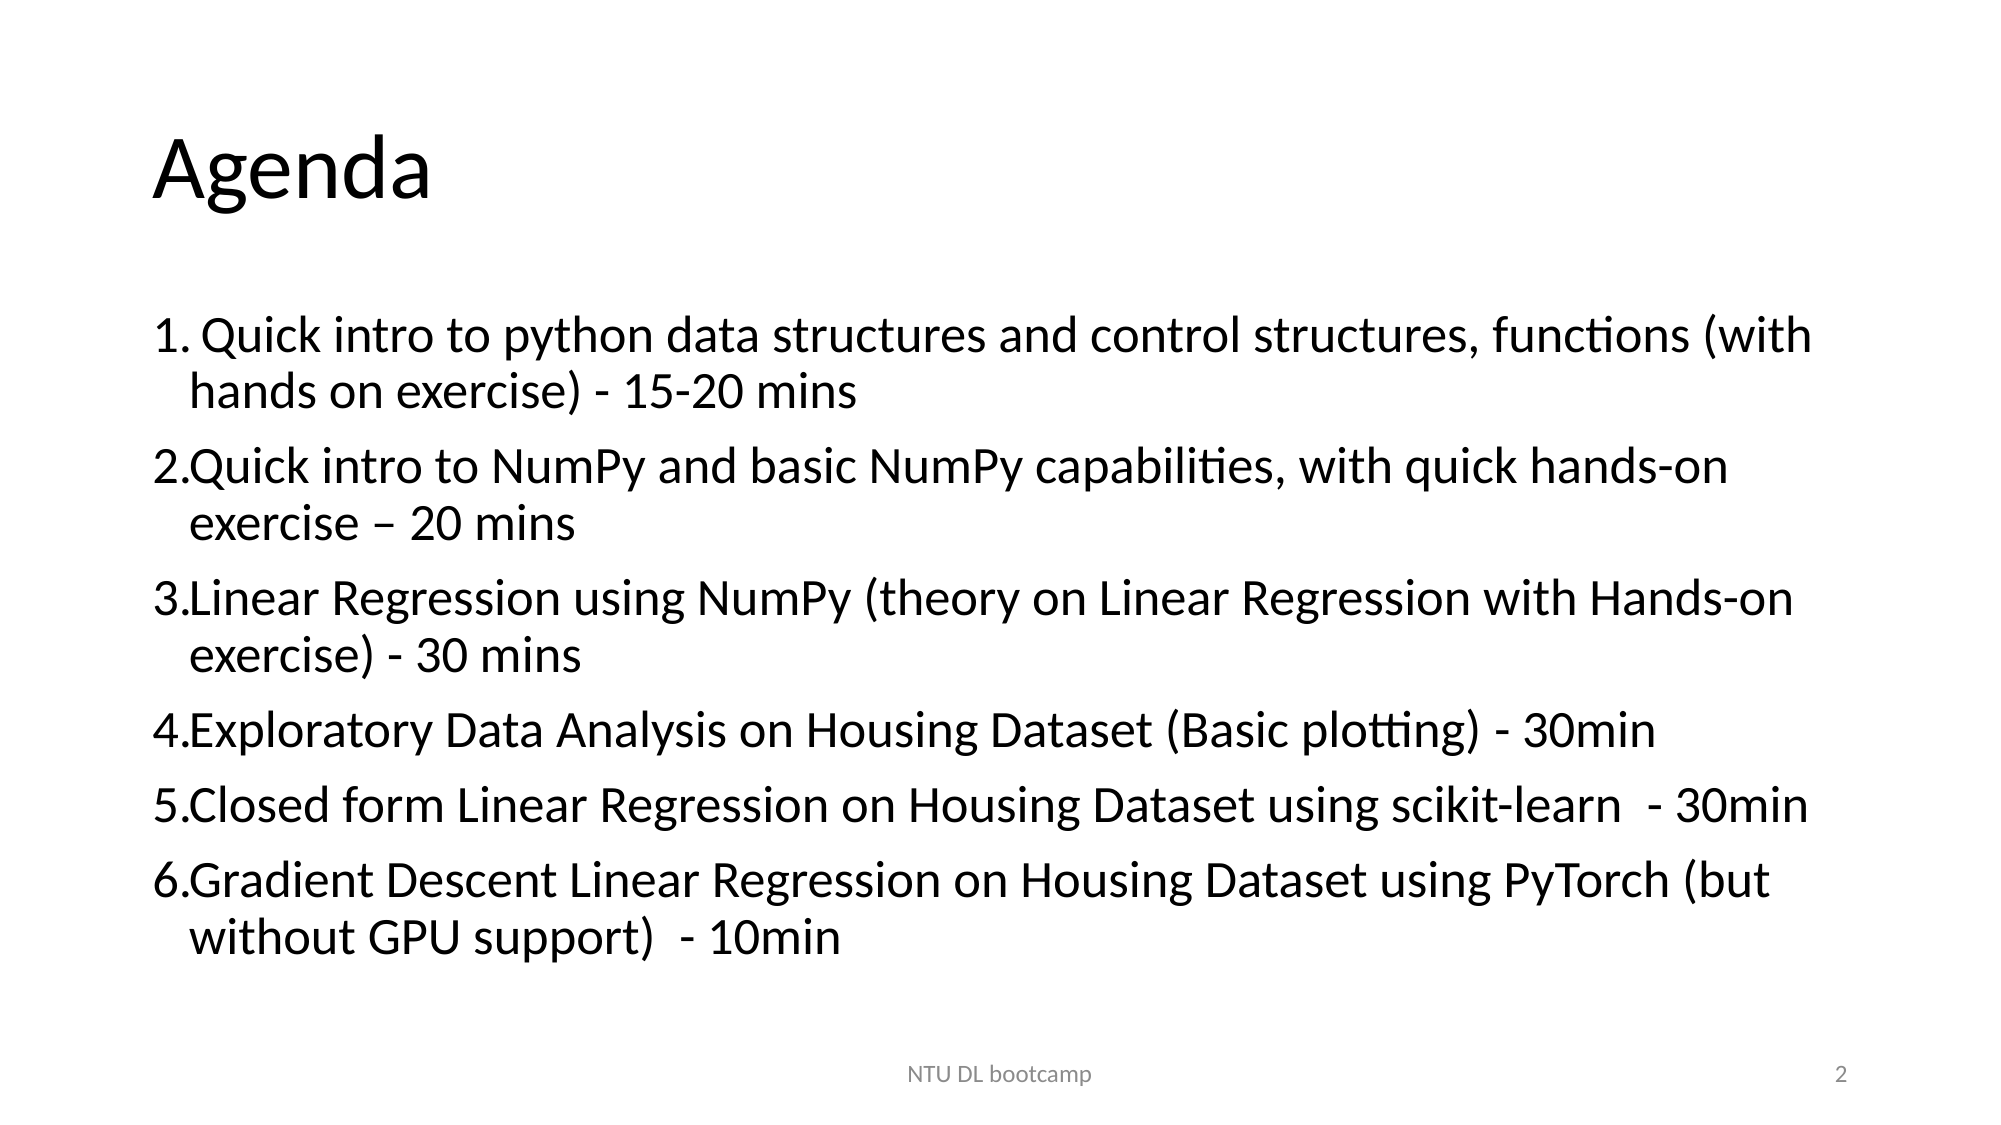

# Agenda
 Quick intro to python data structures and control structures, functions (with hands on exercise) - 15-20 mins
Quick intro to NumPy and basic NumPy capabilities, with quick hands-on exercise – 20 mins
Linear Regression using NumPy (theory on Linear Regression with Hands-on exercise) - 30 mins
Exploratory Data Analysis on Housing Dataset (Basic plotting) - 30min
Closed form Linear Regression on Housing Dataset using scikit-learn  - 30min
Gradient Descent Linear Regression on Housing Dataset using PyTorch (but without GPU support)  - 10min
NTU DL bootcamp
2